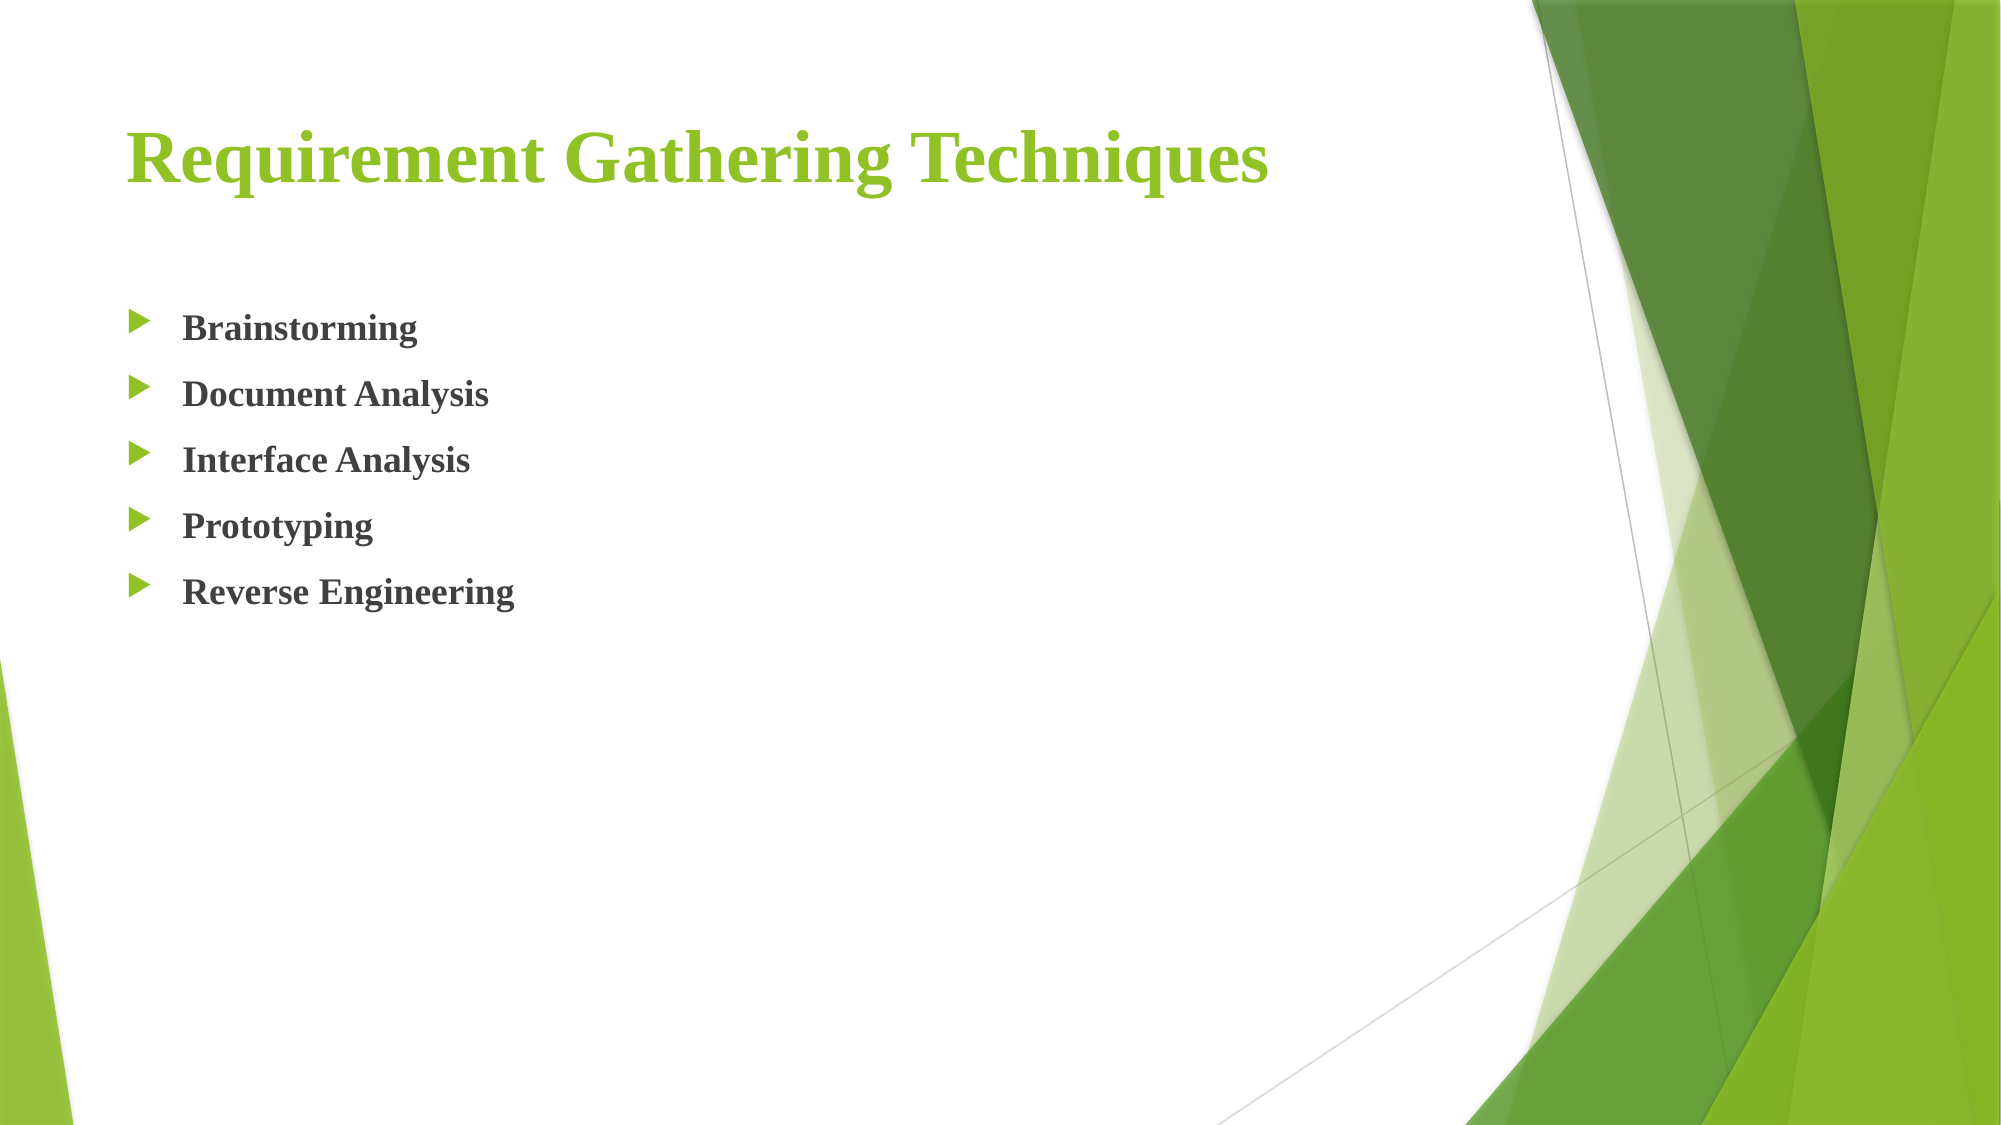

# Requirement Gathering Techniques
Brainstorming
Document Analysis
Interface Analysis
Prototyping
Reverse Engineering